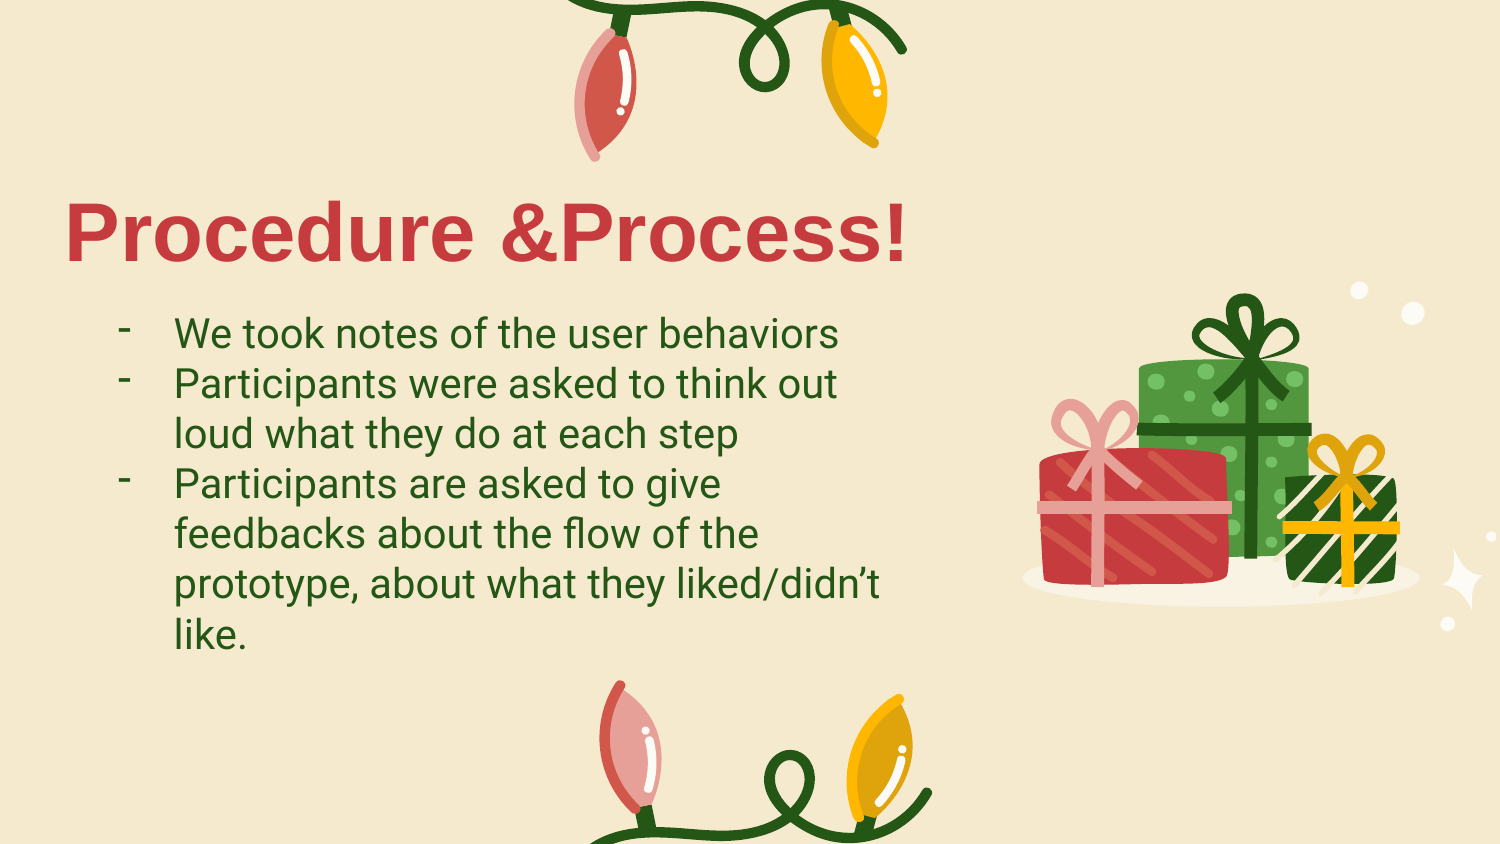

# Procedure &Process!

We took notes of the user behaviors
Participants were asked to think out loud what they do at each step
Participants are asked to give feedbacks about the flow of the prototype, about what they liked/didn’t like.